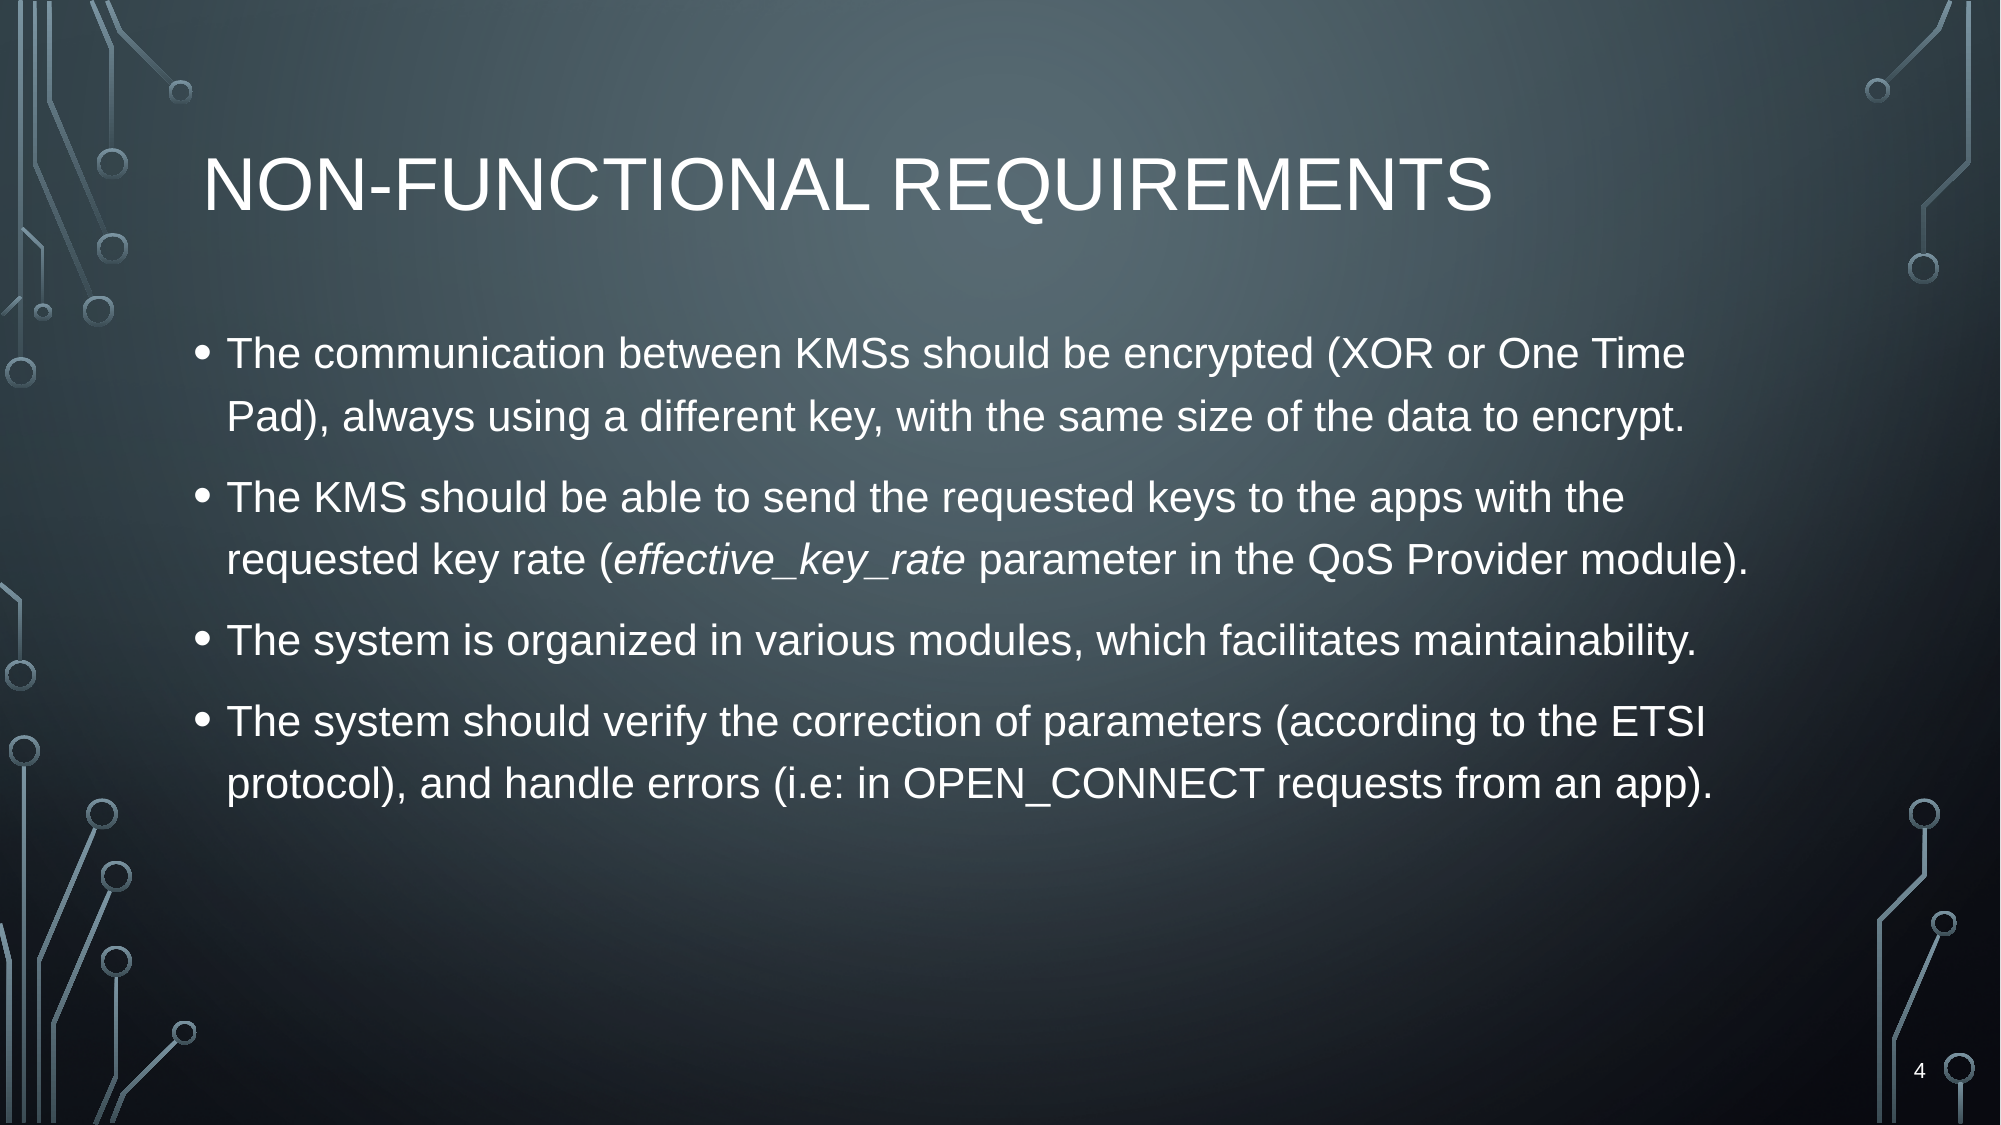

# NON-FUNCTIONAL REQUIREMENTS
The communication between KMSs should be encrypted (XOR or One Time Pad), always using a different key, with the same size of the data to encrypt.
The KMS should be able to send the requested keys to the apps with the requested key rate (effective_key_rate parameter in the QoS Provider module).
The system is organized in various modules, which facilitates maintainability.
The system should verify the correction of parameters (according to the ETSI protocol), and handle errors (i.e: in OPEN_CONNECT requests from an app).

4